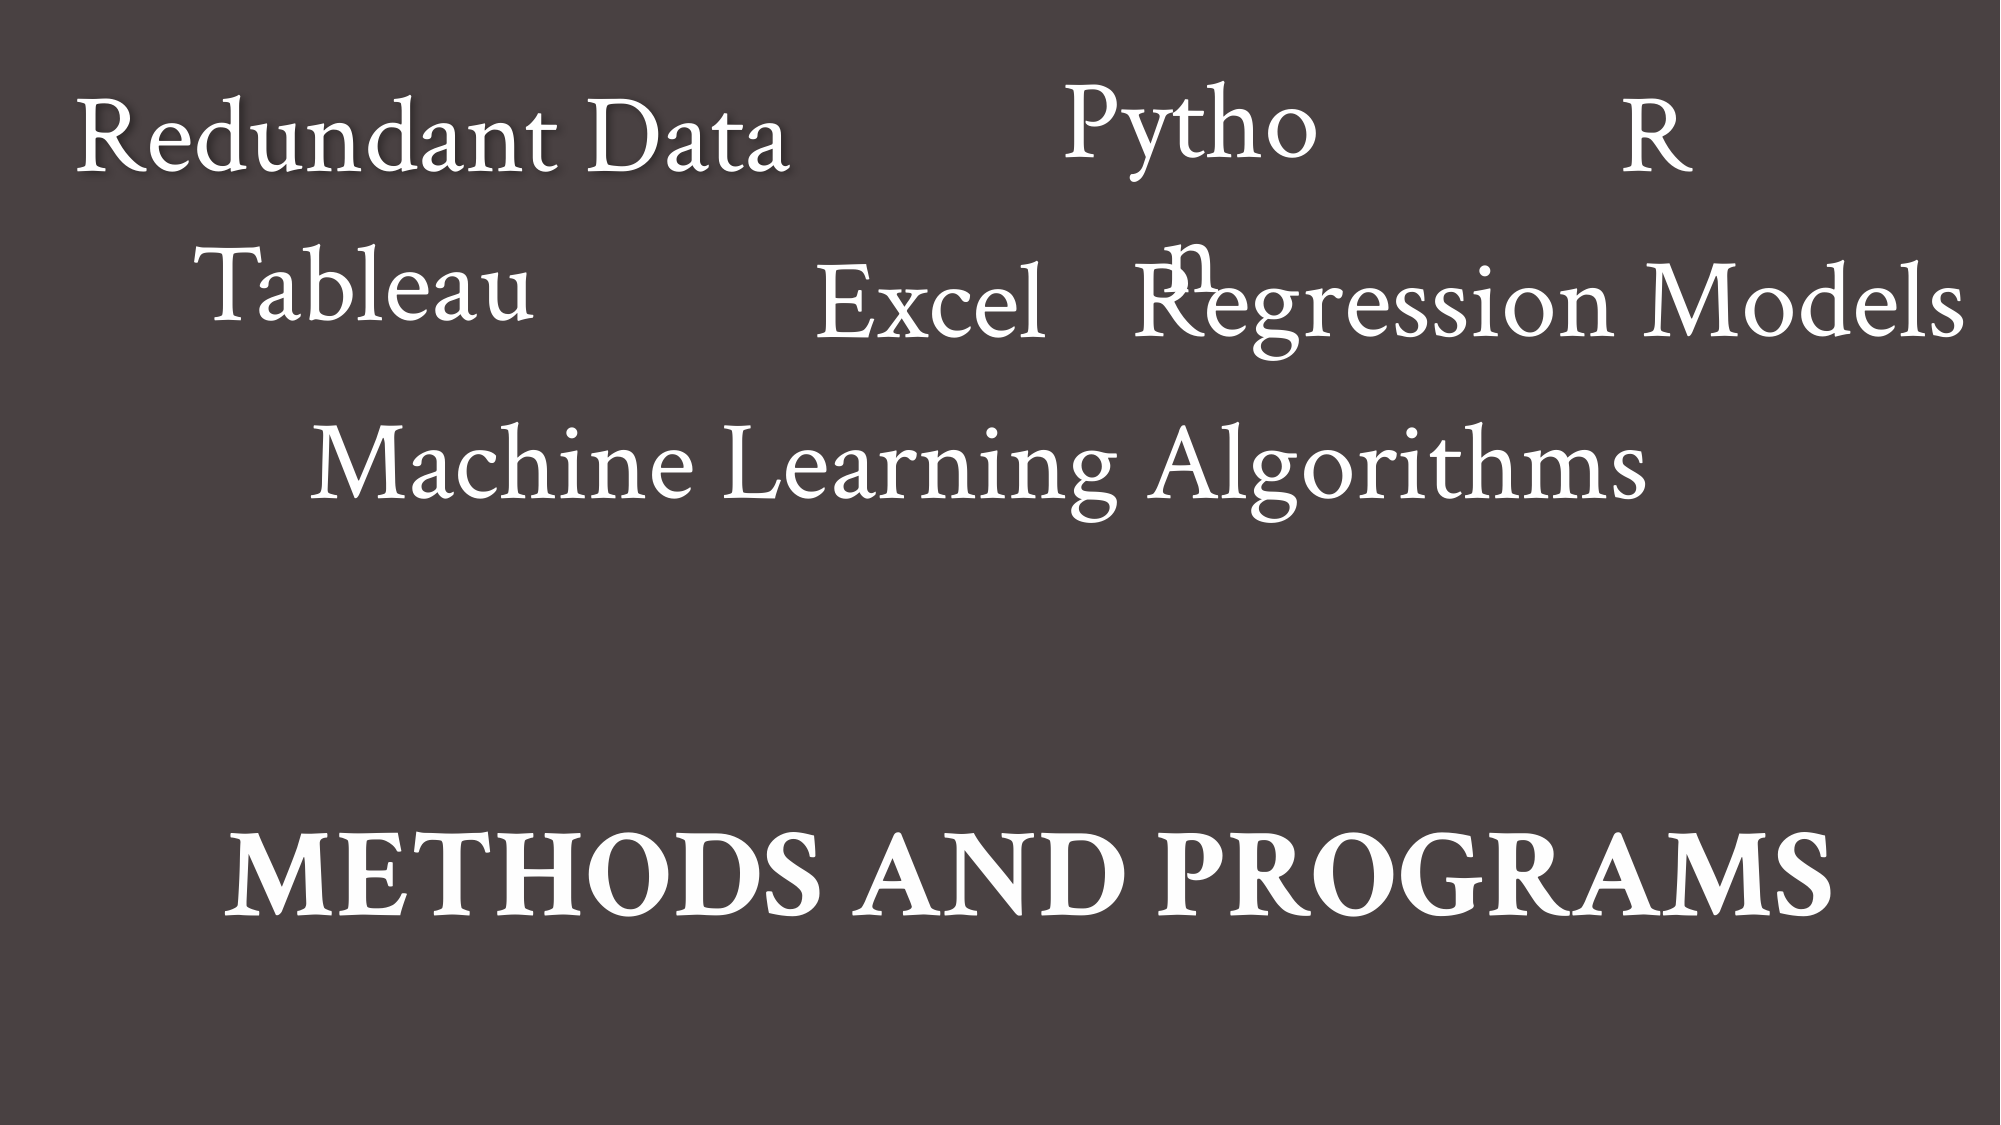

Python
Redundant Data
R
Tableau
Regression Models
Excel
# Methods and Programs

Machine Learning Algorithms